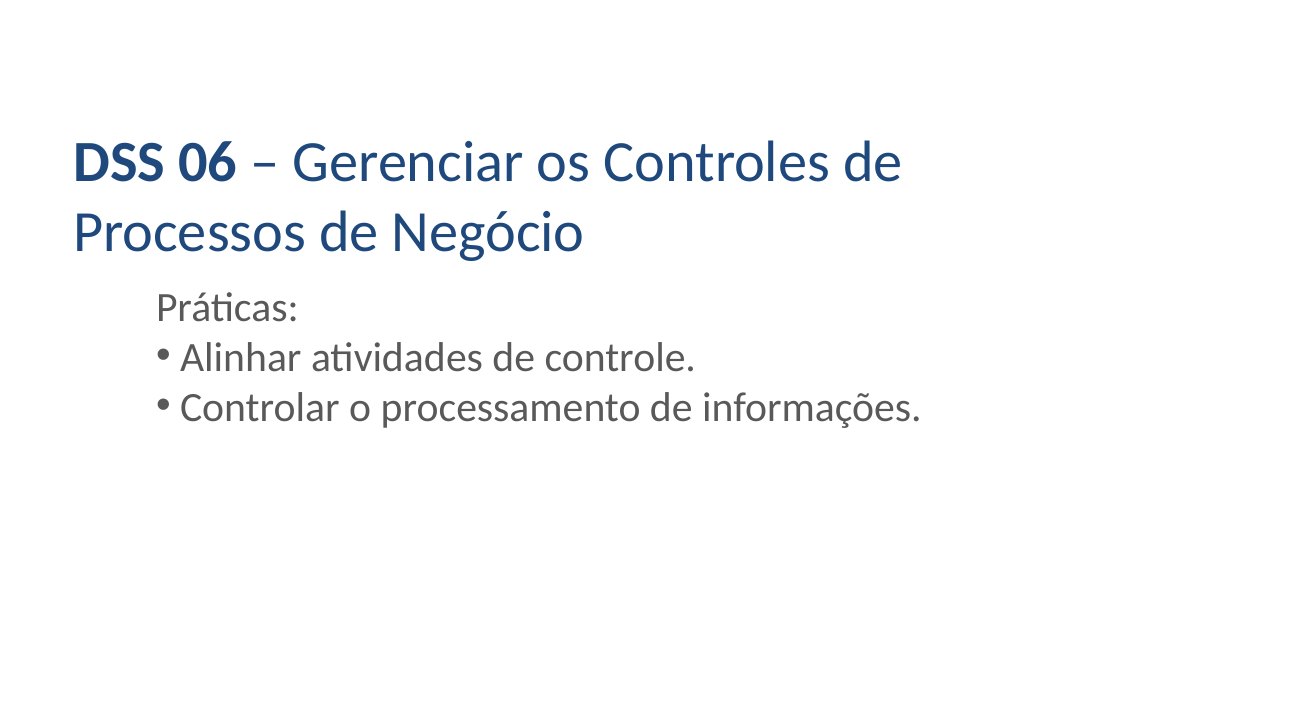

DSS 06 – Gerenciar os Controles de Processos de Negócio

Práticas:
 Alinhar atividades de controle.
 Controlar o processamento de informações.